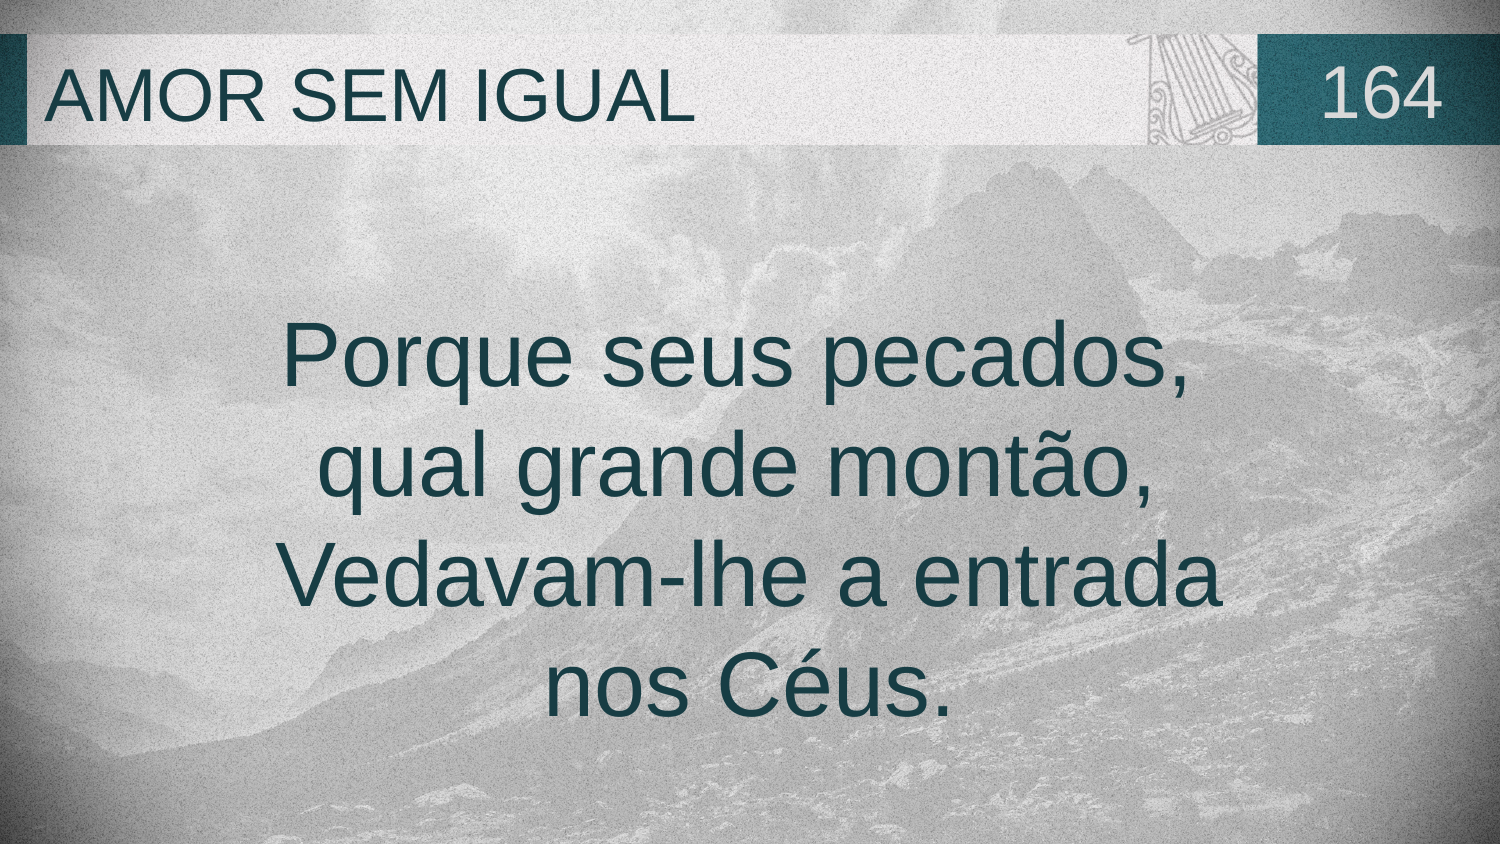

# AMOR SEM IGUAL
164
Porque seus pecados,
qual grande montão,
Vedavam-lhe a entrada
nos Céus.